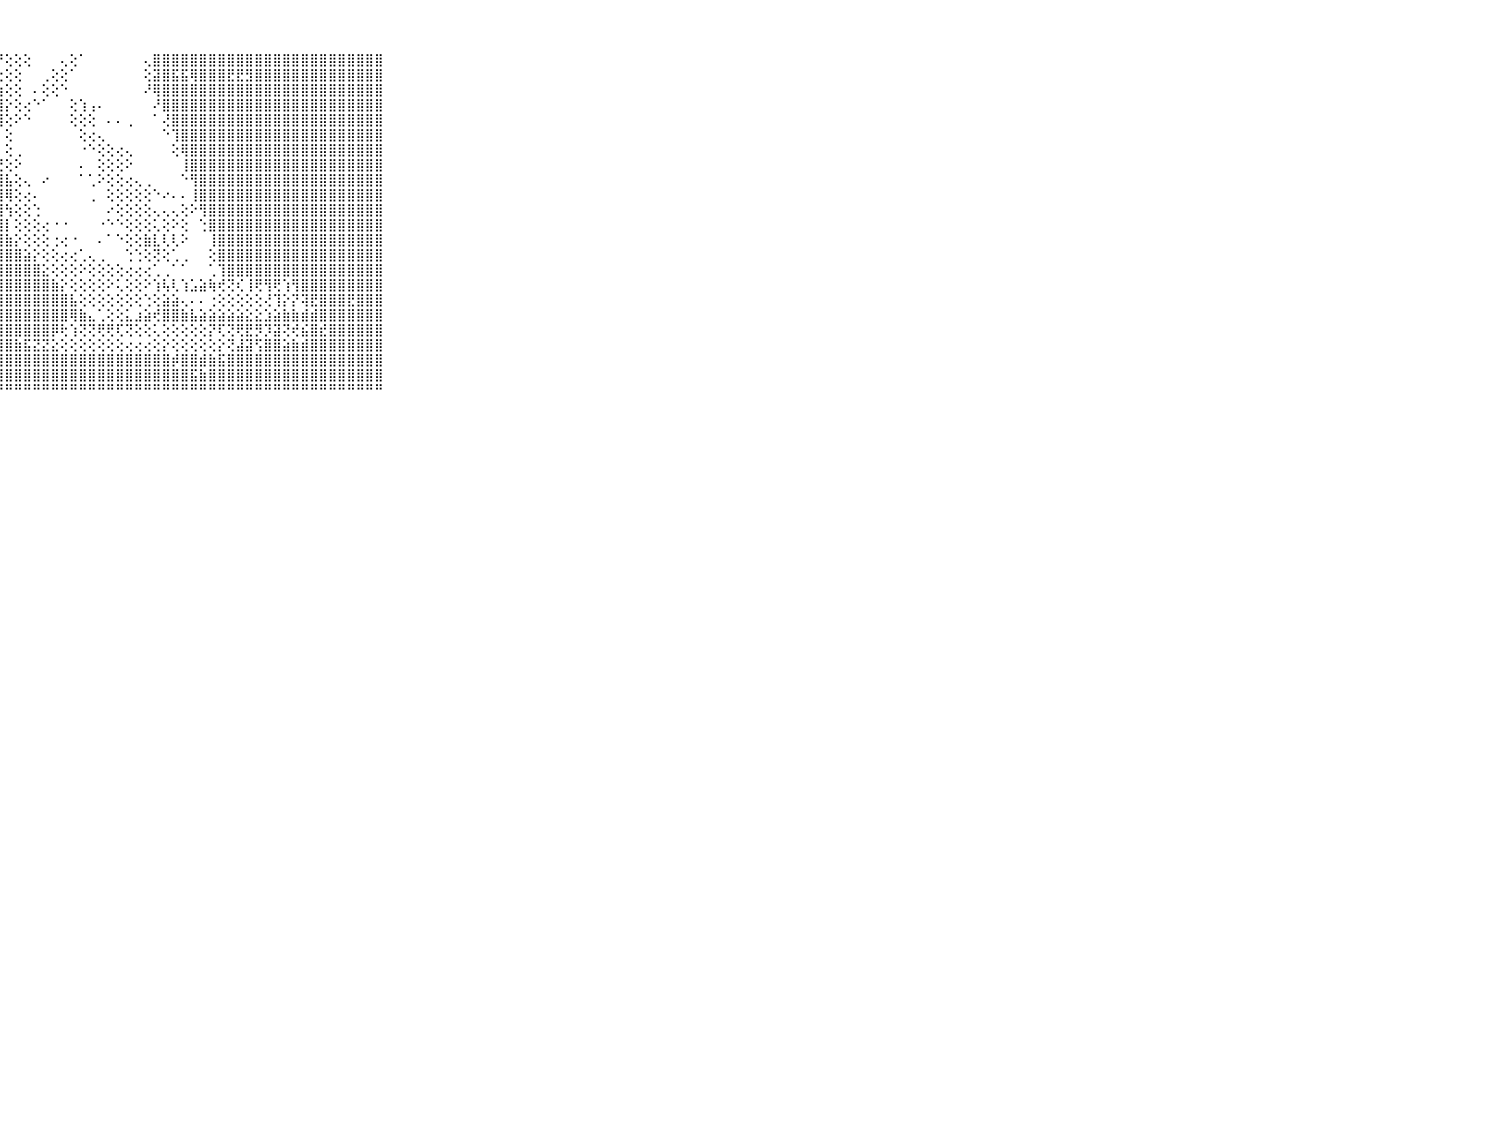

⠀⠀⠀⠀⠀⠀⠀⠀⠀⠀⠀⣿⣽⣽⣽⣽⣿⣿⣿⣿⣟⣿⣿⣿⣿⣿⣿⡟⢕⢕⢕⠀⠀⠀⢄⢕⠁⠀⠀⠀⠀⠀⠀⢄⣿⣿⣿⣿⣿⣿⣿⣿⣿⣿⣿⣿⣿⣿⣿⣿⣿⣿⣿⣿⣿⣿⣿⣿⣿⠀⠀⠀⠀⠀⠀⠀⠀⠀⠀⠀⠀
⠀⠀⠀⠀⠀⠀⠀⠀⠀⠀⠀⣿⣿⣿⣿⣿⣿⣿⣿⣿⣿⣿⣿⣿⣿⣿⣟⢕⢕⢕⠀⠀⢀⢕⢕⠁⠀⠀⠀⠀⠀⠀⠀⢕⣽⣿⣯⣯⢿⣿⣿⣿⣟⣟⣻⣿⣿⣿⣿⣿⣿⣿⣿⣿⣿⣿⣿⣿⣿⠀⠀⠀⠀⠀⠀⠀⠀⠀⠀⠀⠀
⠀⠀⠀⠀⠀⠀⠀⠀⠀⠀⠀⣿⣿⣿⣿⣿⣿⣿⣿⣿⣿⣿⣿⣿⣿⣿⣷⣵⢕⢕⠀⠄⢕⢕⠑⠀⠀⠀⠀⠀⠀⠀⠀⠜⢿⣿⣿⣿⣿⣿⣿⣿⣿⣿⣿⣿⣿⣿⣿⣿⣿⣿⣿⣿⣿⣿⣿⣿⣿⠀⠀⠀⠀⠀⠀⠀⠀⠀⠀⠀⠀
⠀⠀⠀⠀⠀⠀⠀⠀⠀⠀⠀⣿⣿⣿⣿⣿⣿⣿⣿⣿⣿⣿⣿⣿⣿⣿⣿⣿⡕⢕⢔⠑⠁⠀⠀⢕⢱⢠⠄⠀⠀⠀⠀⠀⠜⣿⣿⣿⣿⣿⣿⣿⣿⣿⣿⣿⣿⣿⣿⣿⣿⣿⣿⣿⣿⣿⣿⣿⣿⠀⠀⠀⠀⠀⠀⠀⠀⠀⠀⠀⠀
⠀⠀⠀⠀⠀⠀⠀⠀⠀⠀⠀⣿⣿⣿⣿⣿⣿⣿⣿⣿⣿⣿⣿⣿⣿⣿⣿⣿⢕⠕⠑⠀⠀⠀⠀⢕⢕⢕⠀⠄⠄⢀⠀⠀⠁⢜⣿⣿⣿⣿⣿⣿⣿⣿⣿⣿⣿⣿⣿⣿⣿⣿⣿⣿⣿⣿⣿⣿⣿⠀⠀⠀⠀⠀⠀⠀⠀⠀⠀⠀⠀
⠀⠀⠀⠀⠀⠀⠀⠀⠀⠀⠀⣿⣿⣿⣿⣿⣿⣿⣿⣿⣿⣿⣿⣿⣿⣿⣿⡇⢕⠀⠀⠀⠀⠀⠀⠀⢕⢔⢄⠀⠀⠀⠀⠀⠀⠑⢹⣿⣿⣿⣿⣿⣿⣿⣿⣿⣿⣿⣿⣿⣿⣿⣿⣿⣿⣿⣿⣿⣿⠀⠀⠀⠀⠀⠀⠀⠀⠀⠀⠀⠀
⠀⠀⠀⠀⠀⠀⠀⠀⠀⠀⠀⣿⣿⣿⣿⣿⣿⣿⣿⣿⣿⣿⣿⣿⣿⣿⣿⡇⢕⢀⠀⠀⠀⠀⠀⠀⠐⠑⢕⢕⢔⢄⠀⠀⠀⠀⢕⢿⣿⣿⣿⣿⣿⣿⣿⣿⣿⣿⣿⣿⣿⣿⣿⣿⣿⣿⣿⣿⣿⠀⠀⠀⠀⠀⠀⠀⠀⠀⠀⠀⠀
⠀⠀⠀⠀⠀⠀⠀⠀⠀⠀⠀⣿⣿⣿⣿⣿⣿⣿⣿⣿⣿⣿⣿⣿⣿⣿⣿⣟⢕⠕⠀⠀⠀⠀⠀⠀⠄⠀⢕⢕⢕⠕⠀⠀⠀⠀⠀⢸⣿⣿⣿⣿⣿⣿⣿⣿⣿⣿⣿⣿⣿⣿⣿⣿⣿⣿⣿⣿⣿⠀⠀⠀⠀⠀⠀⠀⠀⠀⠀⠀⠀
⠀⠀⠀⠀⠀⠀⠀⠀⠀⠀⠀⣿⣿⣿⣿⣿⣿⣿⣿⣿⣿⣿⣿⣿⣿⣿⣿⣿⣧⢕⢄⠀⠔⠀⠀⠀⠁⢁⠕⢕⢕⢔⢄⢀⠀⠀⠀⠑⢻⣿⣿⣿⣿⣿⣿⣿⣿⣿⣿⣿⣿⣿⣿⣿⣿⣿⣿⣿⣿⠀⠀⠀⠀⠀⠀⠀⠀⠀⠀⠀⠀
⠀⠀⠀⠀⠀⠀⠀⠀⠀⠀⠀⣿⣿⣿⣿⣿⣿⣿⣿⣿⣿⣿⣿⣿⣿⣿⣿⣿⢿⢕⢔⠄⠀⠀⠀⠀⠀⢀⠀⢕⢕⢕⢕⢕⠑⠔⠄⠄⢸⣿⣿⣿⣿⣿⣿⣿⣿⣿⣿⣿⣿⣿⣿⣿⣿⣿⣿⣿⣿⠀⠀⠀⠀⠀⠀⠀⠀⠀⠀⠀⠀
⠀⠀⠀⠀⠀⠀⠀⠀⠀⠀⠀⣿⣿⣿⣿⣿⣿⣿⣿⣿⣿⣿⣿⣿⣿⣿⣿⣿⢳⢕⢕⢑⠀⠀⠀⠀⠀⠀⠀⠔⢕⢕⢕⢕⢄⢄⢄⢕⠕⢻⣿⣿⣿⣿⣿⣿⣿⣿⣿⣿⣿⣿⣿⣿⣿⣿⣿⣿⣿⠀⠀⠀⠀⠀⠀⠀⠀⠀⠀⠀⠀
⠀⠀⠀⠀⠀⠀⠀⠀⠀⠀⠀⣿⣿⣿⣿⣿⣿⣿⣿⣿⣿⣿⣿⣿⣿⣿⣿⣿⡇⢕⢕⢕⢔⠐⠐⠀⠀⠀⠐⠑⠑⢕⢕⢕⢅⢕⠕⢕⠀⢑⣿⣿⣿⣿⣿⣿⣿⣿⣿⣿⣿⣿⣿⣿⣿⣿⣿⣿⣿⠀⠀⠀⠀⠀⠀⠀⠀⠀⠀⠀⠀
⠀⠀⠀⠀⠀⠀⠀⠀⠀⠀⠀⣿⣿⣿⣿⣿⣿⣿⣿⣿⣿⣿⣿⣿⣿⣿⣿⣿⣷⡕⢕⢕⢕⢐⢔⠐⠀⠀⠄⠁⠑⢕⢕⣷⣇⢇⢇⠕⠀⠀⢸⣿⣿⣿⣿⣿⣿⣿⣿⣿⣿⣿⣿⣿⣿⣿⣿⣿⣿⠀⠀⠀⠀⠀⠀⠀⠀⠀⠀⠀⠀
⠀⠀⠀⠀⠀⠀⠀⠀⠀⠀⠀⣿⣿⣿⣿⣿⣿⣿⣿⣿⣿⣿⣿⣿⣿⣿⣿⣿⣿⣿⣵⡕⢕⢕⢔⢔⢁⢄⢀⠀⠀⢑⢑⢕⢝⢕⢁⢀⠀⠀⢕⣿⣿⣿⣿⣿⣿⣿⣿⣿⣿⣿⣿⣿⣿⣿⣿⣿⣿⠀⠀⠀⠀⠀⠀⠀⠀⠀⠀⠀⠀
⠀⠀⠀⠀⠀⠀⠀⠀⠀⠀⠀⣿⣿⣿⣿⣿⣿⣿⣿⣿⣿⣿⣿⣿⣿⣿⣿⣿⣿⣿⣿⣿⣕⢕⢕⢕⠕⢕⢕⢕⢕⢔⢔⢔⢁⢀⠁⠁⠀⠀⢁⢹⣿⣿⣿⣿⣿⣿⣿⣿⣿⣿⣿⣿⣿⣿⣿⣿⣿⠀⠀⠀⠀⠀⠀⠀⠀⠀⠀⠀⠀
⠀⠀⠀⠀⠀⠀⠀⠀⠀⠀⠀⣿⣿⣿⣿⣿⣿⣿⣿⣿⣿⣿⣿⣿⣿⣿⣿⣿⣿⣿⣿⣿⣿⣷⡕⢕⢕⢕⢕⠕⢅⢕⢕⠕⢱⢧⢇⢱⣡⣵⢷⢞⢝⢎⢸⢟⢻⢟⢱⢻⣿⣿⣿⣿⣿⣿⣿⣿⣿⠀⠀⠀⠀⠀⠀⠀⠀⠀⠀⠀⠀
⠀⠀⠀⠀⠀⠀⠀⠀⠀⠀⠀⣿⣿⣿⣿⣿⣿⣿⣿⣿⣿⣿⣿⣿⣿⣿⣿⣿⣿⣿⣿⣿⣿⣿⣿⣧⢕⢕⢕⢕⢕⢕⢕⢑⢕⣵⣵⢄⠄⠄⢐⢕⢕⢕⢕⢕⢜⢹⡕⡝⢽⣟⣿⣿⣿⣟⣿⣿⣿⠀⠀⠀⠀⠀⠀⠀⠀⠀⠀⠀⠀
⠀⠀⠀⠀⠀⠀⠀⠀⠀⠀⠀⣿⣿⣿⣿⣿⣿⣿⣿⣿⣿⣿⣿⣿⣿⣿⣿⣿⣿⣿⣿⣿⣿⣿⣿⢿⣷⣄⢁⢕⢕⣅⣰⣵⢞⣿⣿⣷⣧⣵⣵⣵⣵⣵⣕⣕⣱⣵⣷⣷⣾⣾⣿⣿⣿⣿⣿⣿⣿⠀⠀⠀⠀⠀⠀⠀⠀⠀⠀⠀⠀
⠀⠀⠀⠀⠀⠀⠀⠀⠀⠀⠀⣿⣿⣿⣿⣿⣿⣿⣿⣿⣿⣿⣿⣿⣿⣿⣿⣿⣿⣿⣿⣿⣿⡿⢗⢱⢝⢝⢟⢟⢏⢝⢕⢕⢅⢕⢕⢕⢕⢕⡝⢏⢝⢟⣟⡻⡹⣽⢝⢞⣮⣿⣞⣿⣿⣿⣿⣿⣿⠀⠀⠀⠀⠀⠀⠀⠀⠀⠀⠀⠀
⠀⠀⠀⠀⠀⠀⠀⠀⠀⠀⠀⣿⣿⣿⣿⣿⣿⣿⣿⣿⣿⣿⣿⣿⣿⣿⣿⣿⣿⣷⣯⣝⣝⣕⢕⢕⢕⢕⢕⢕⢕⢔⢔⢔⢕⡕⢕⢕⢕⢕⢕⡕⢝⣼⣽⢫⣿⣿⣵⣷⣾⣿⣿⣿⣿⣿⣿⣿⣿⠀⠀⠀⠀⠀⠀⠀⠀⠀⠀⠀⠀
⠀⠀⠀⠀⠀⠀⠀⠀⠀⠀⠀⣿⣿⣿⣿⣿⣿⣿⣿⣿⣿⣿⣿⣿⣿⣿⣿⣿⣿⣿⣿⣿⣿⣿⣿⣿⣿⣿⣿⣿⣿⣿⣿⣿⣿⣿⡾⣿⣿⣾⣷⣯⣿⣿⣿⣿⣿⣿⣿⣿⣿⣿⣿⣿⣿⣿⣿⣿⣿⠀⠀⠀⠀⠀⠀⠀⠀⠀⠀⠀⠀
⠀⠀⠀⠀⠀⠀⠀⠀⠀⠀⠀⣿⣿⣿⣿⣿⣿⣿⣿⣿⣿⣿⣿⣿⣿⣿⣿⣿⣿⣿⣿⣿⣿⣿⣿⣿⣿⣿⣿⣿⣿⣿⣿⣿⣿⣿⣿⣿⣯⣷⣿⣿⣿⣿⣿⣿⣿⣿⣿⣿⣿⣿⣿⣿⣿⣿⣿⣿⣿⠀⠀⠀⠀⠀⠀⠀⠀⠀⠀⠀⠀
⠀⠀⠀⠀⠀⠀⠀⠀⠀⠀⠀⠛⠛⠛⠛⠛⠛⠛⠛⠛⠛⠛⠛⠛⠛⠛⠛⠛⠛⠛⠛⠛⠛⠛⠛⠛⠛⠛⠛⠛⠛⠛⠛⠛⠛⠛⠛⠛⠛⠛⠛⠛⠛⠛⠛⠛⠛⠛⠛⠛⠛⠛⠛⠛⠛⠛⠛⠛⠛⠀⠀⠀⠀⠀⠀⠀⠀⠀⠀⠀⠀